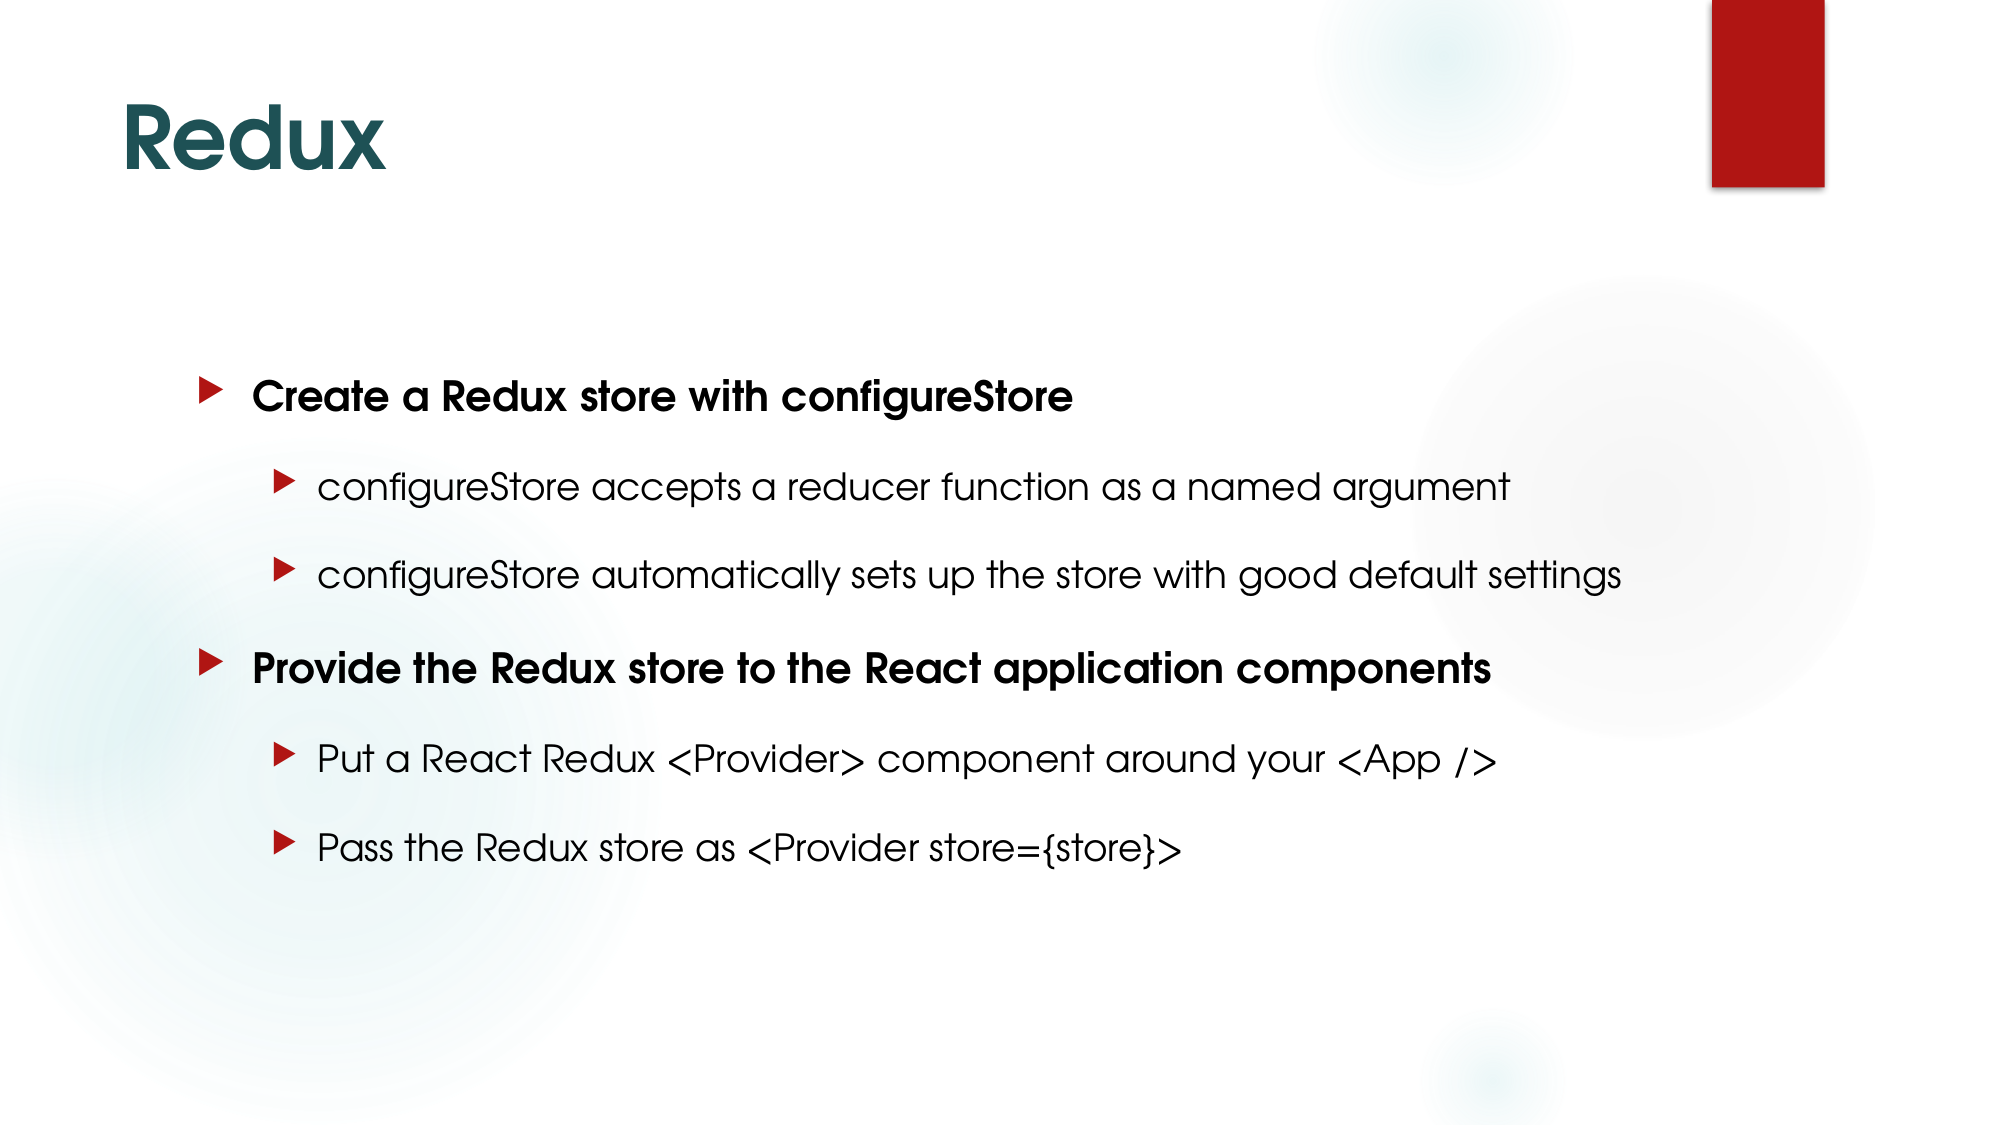

# Redux
Create a Redux store with configureStore
configureStore accepts a reducer function as a named argument
configureStore automatically sets up the store with good default settings
Provide the Redux store to the React application components
Put a React Redux <Provider> component around your <App />
Pass the Redux store as <Provider store={store}>